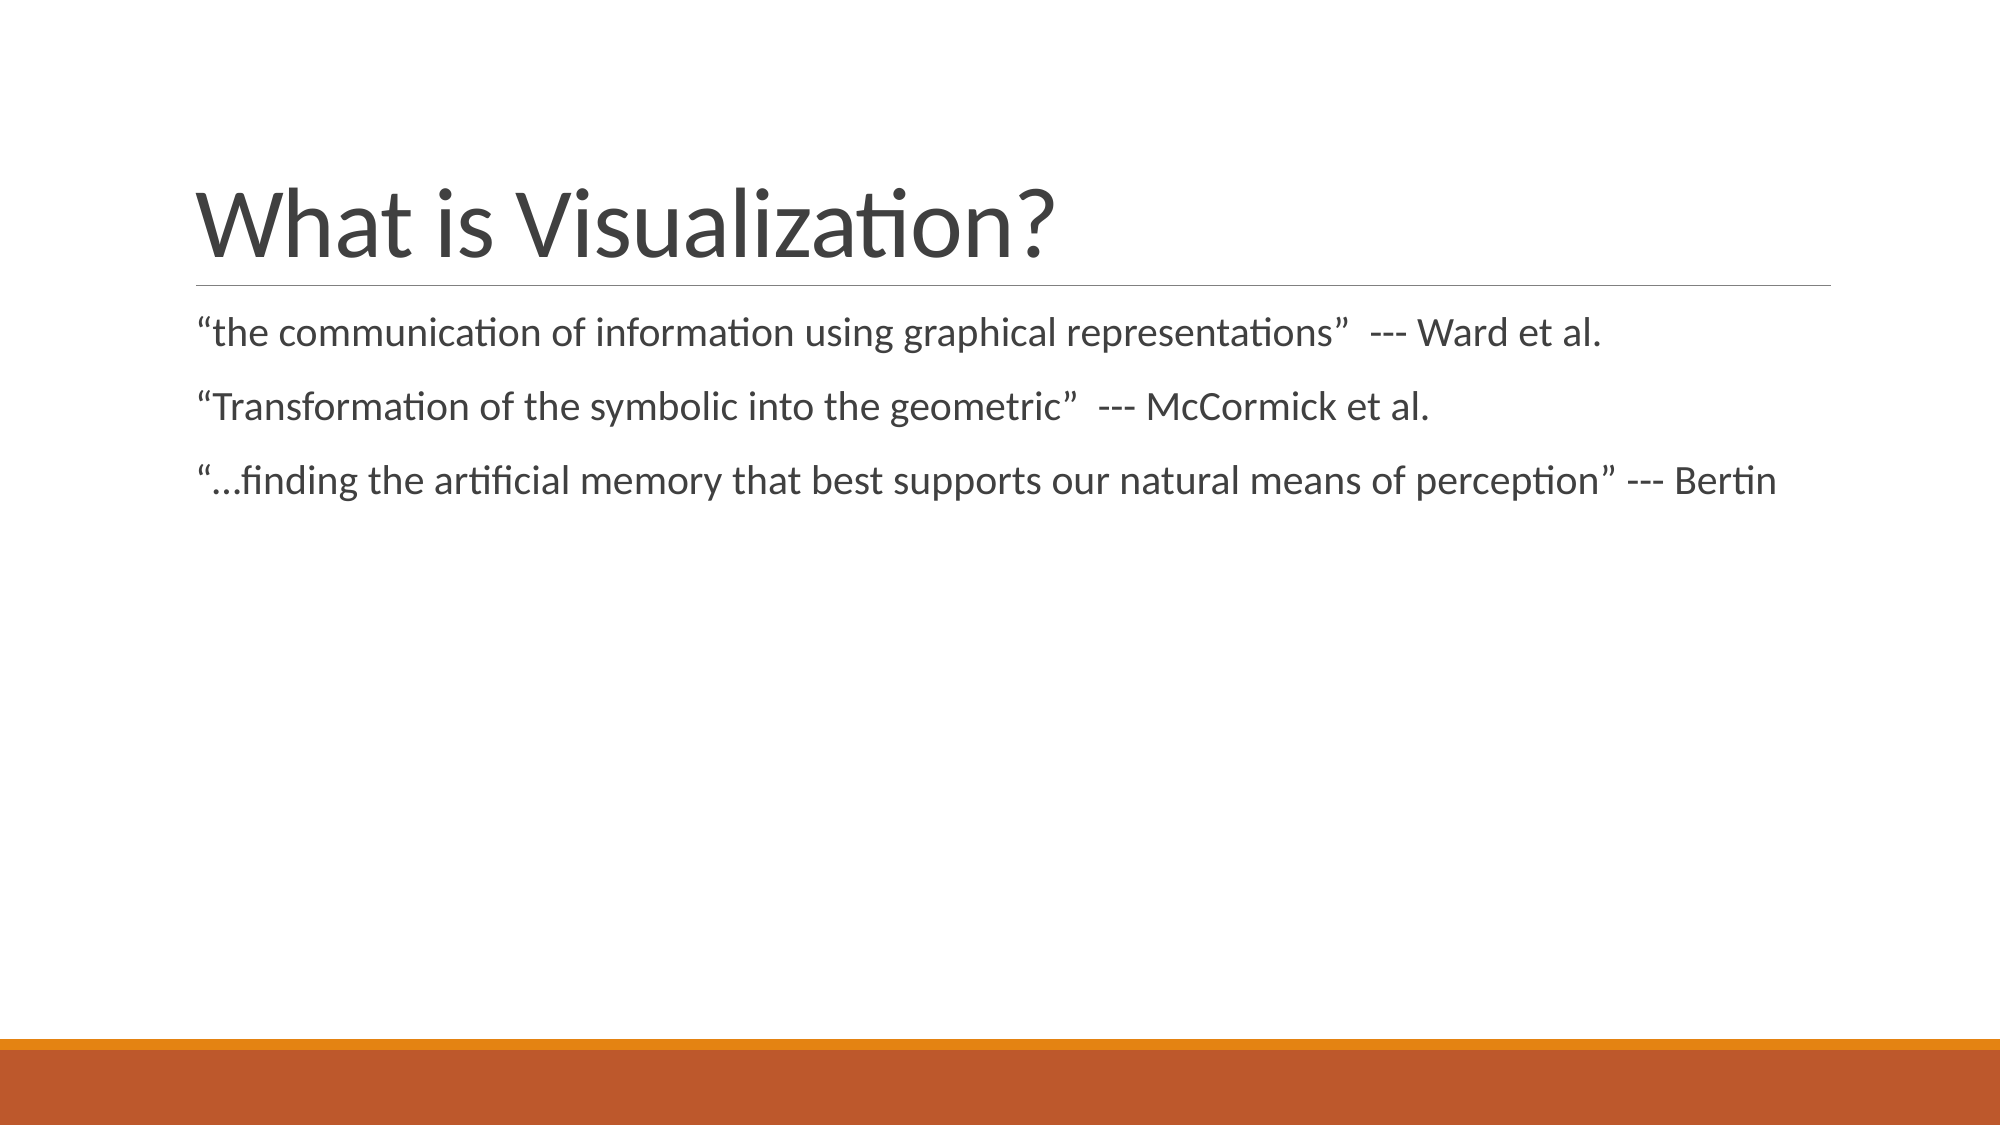

# What is Visualization?
“the communication of information using graphical representations”  --- Ward et al.
“Transformation of the symbolic into the geometric”  --- McCormick et al.
“…finding the artificial memory that best supports our natural means of perception” --- Bertin